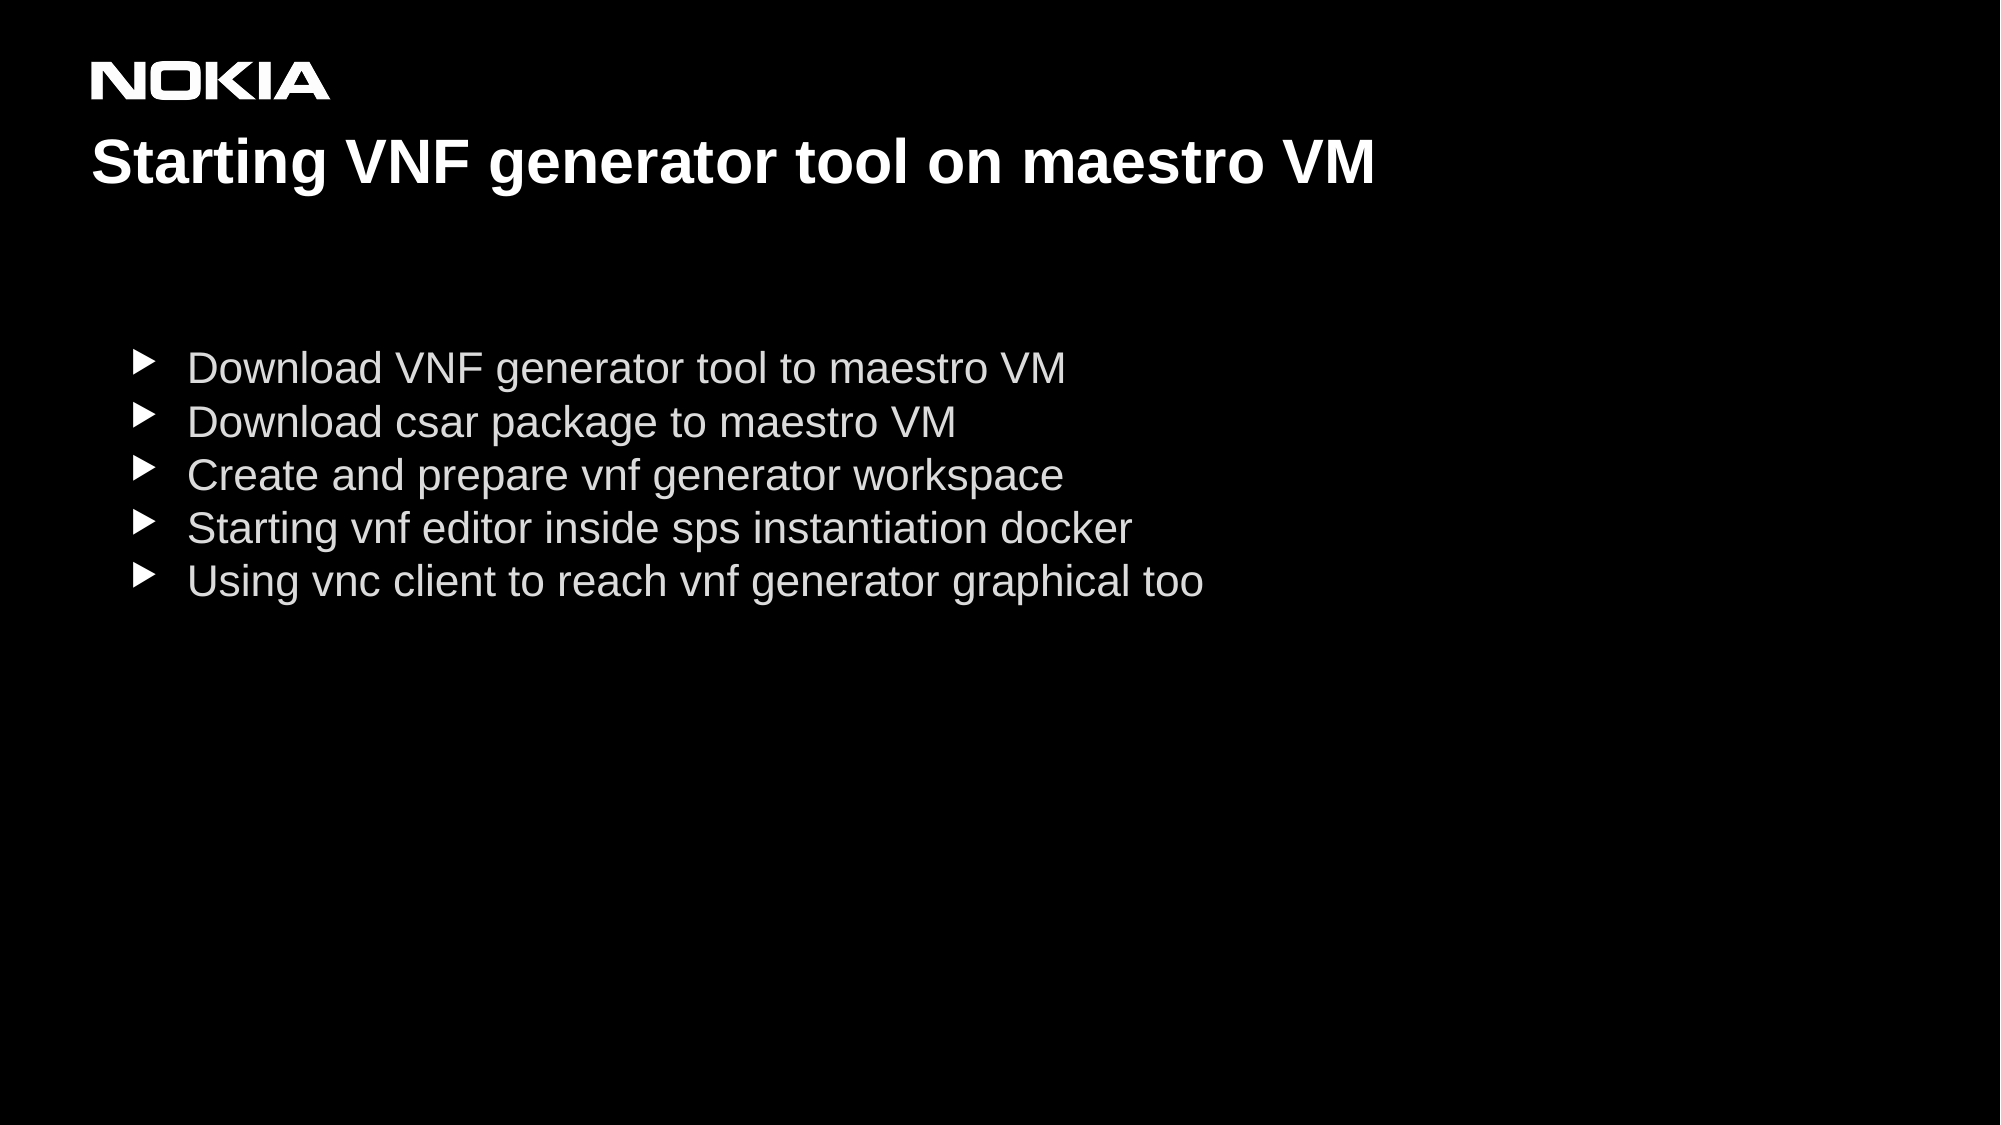

Starting VNF generator tool on maestro VM
Download VNF generator tool to maestro VM
Download csar package to maestro VM
Create and prepare vnf generator workspace
Starting vnf editor inside sps instantiation docker
Using vnc client to reach vnf generator graphical too